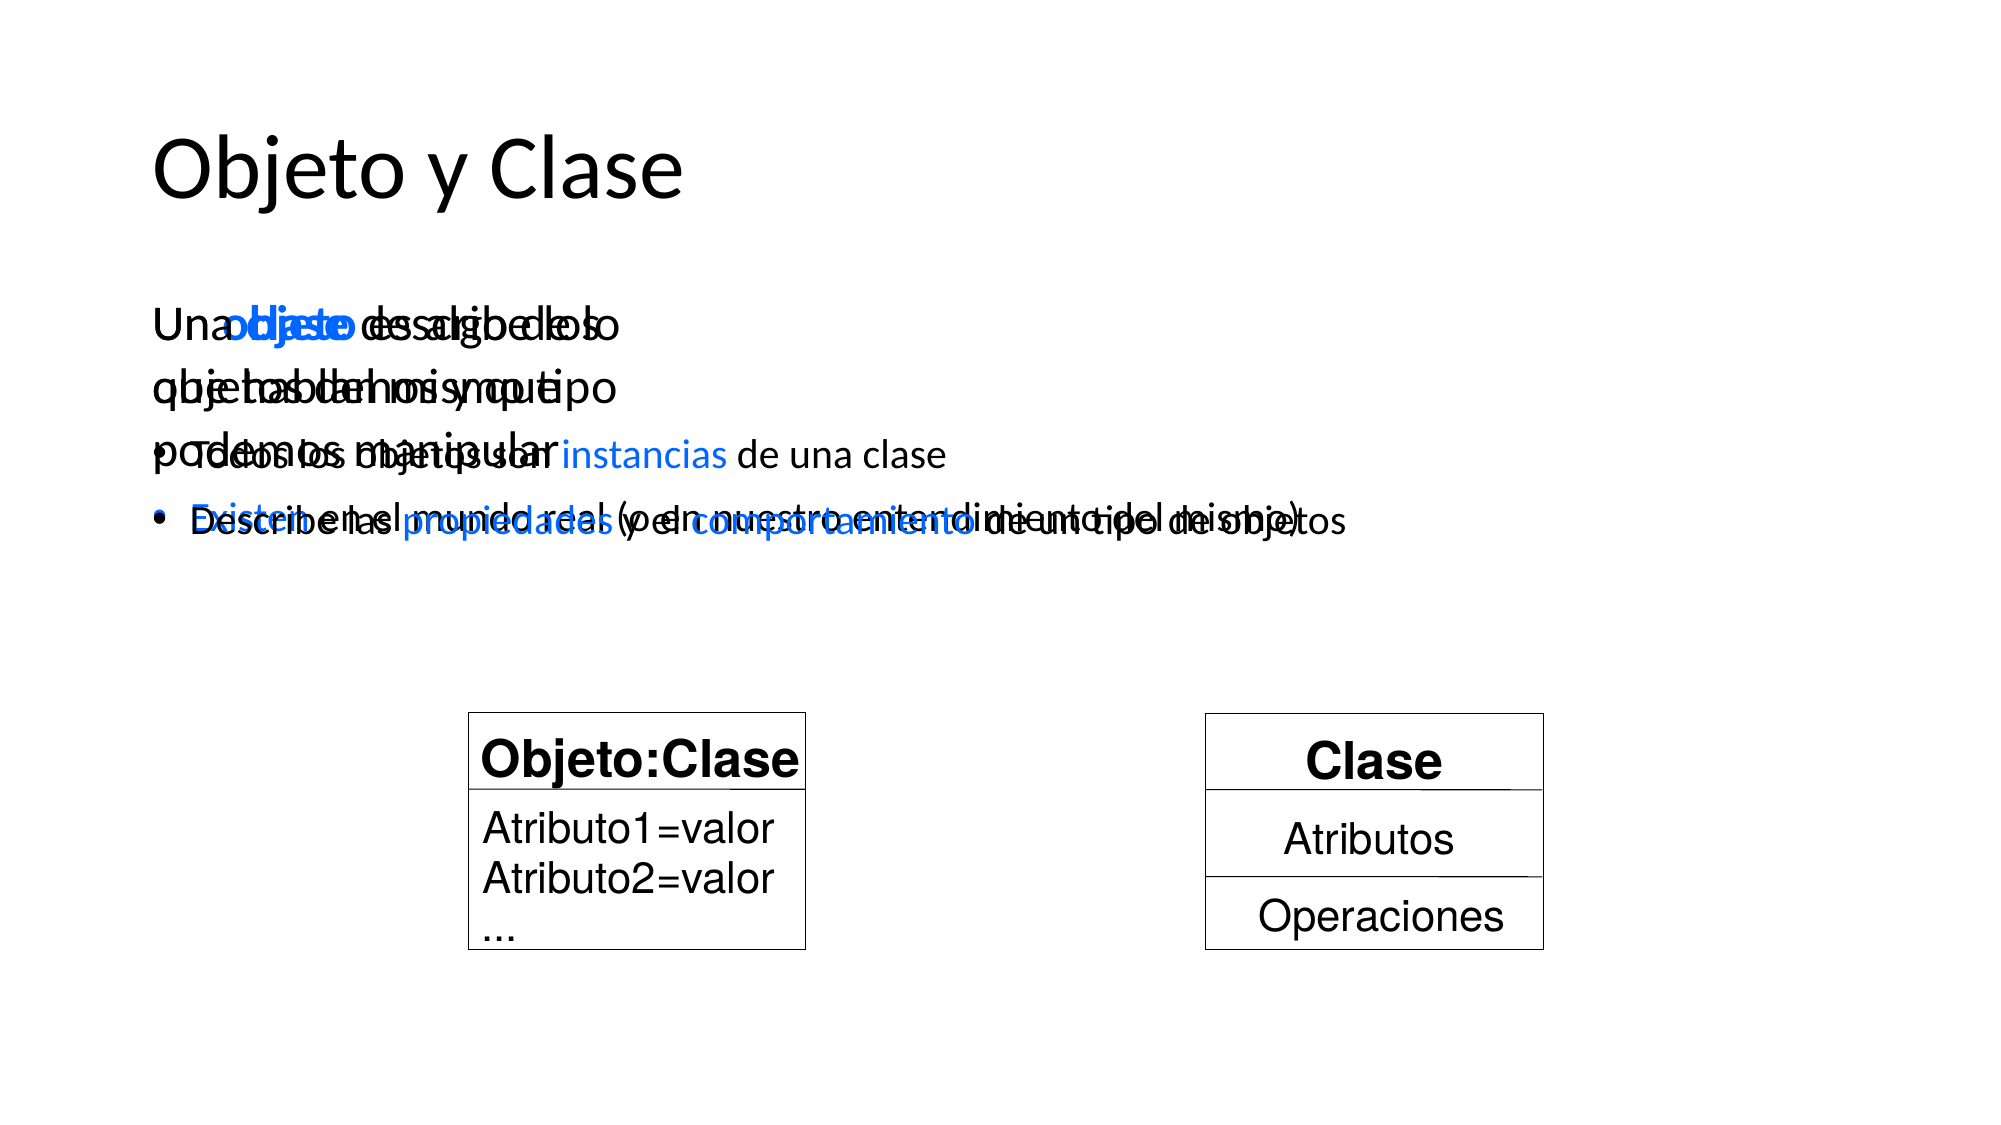

# Objeto y Clase
Un objeto es algo de lo
que hablamos y que
podemos manipular
Existen en el mundo real (o en nuestro entendimiento del mismo)
Una clase describe los
objetos del mismo tipo
Todos los objetos son instancias de una clase
Describe las propiedades y el comportamiento de un tipo de objetos

Objeto:Clase

Atributo1=valor
Atributo2=valor
...

Clase

Atributos

Operaciones